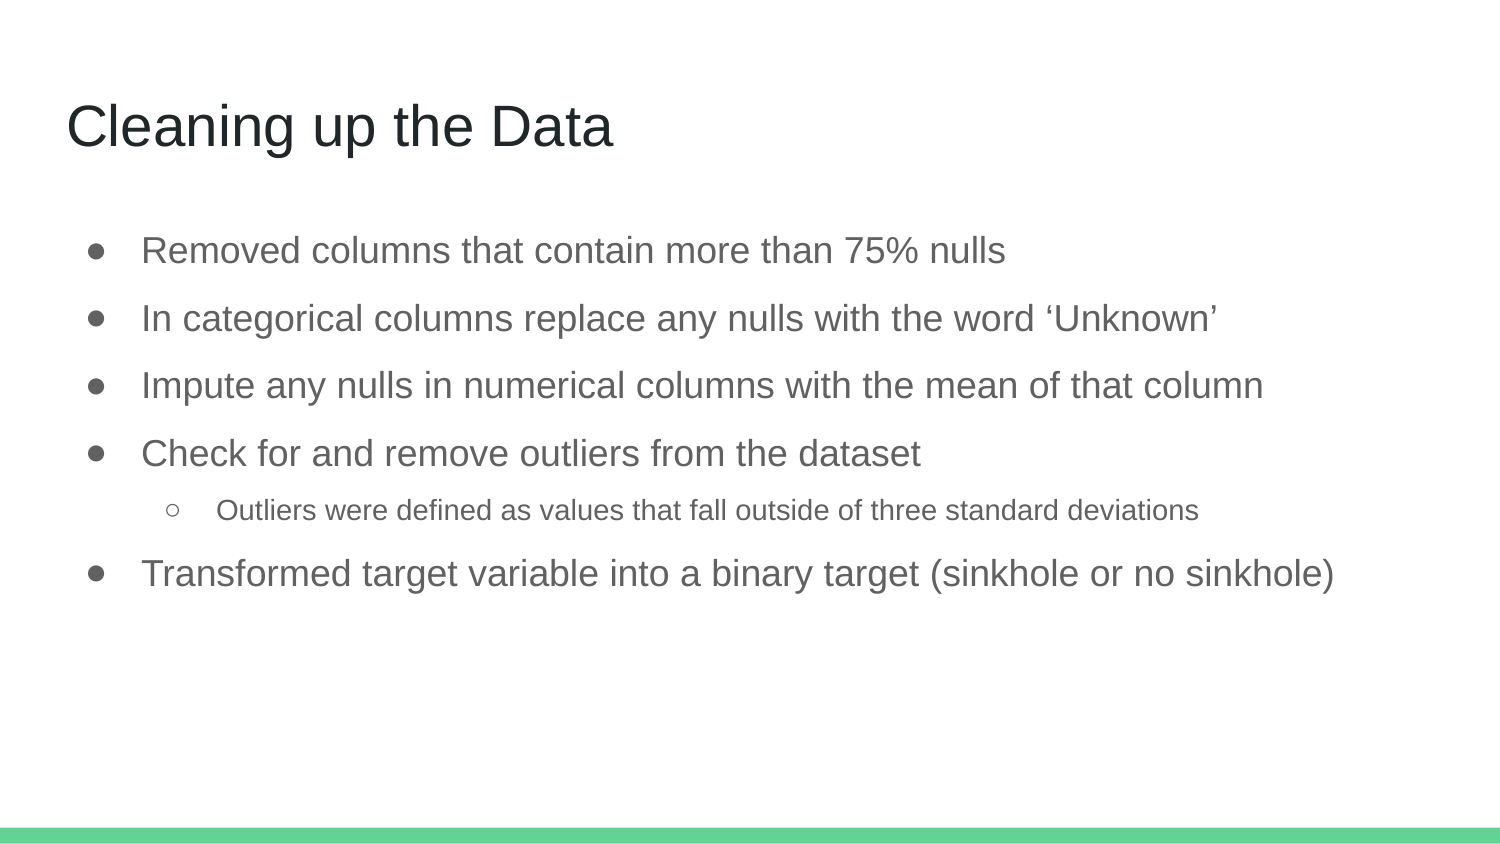

# Cleaning up the Data
Removed columns that contain more than 75% nulls
In categorical columns replace any nulls with the word ‘Unknown’
Impute any nulls in numerical columns with the mean of that column
Check for and remove outliers from the dataset
Outliers were defined as values that fall outside of three standard deviations
Transformed target variable into a binary target (sinkhole or no sinkhole)